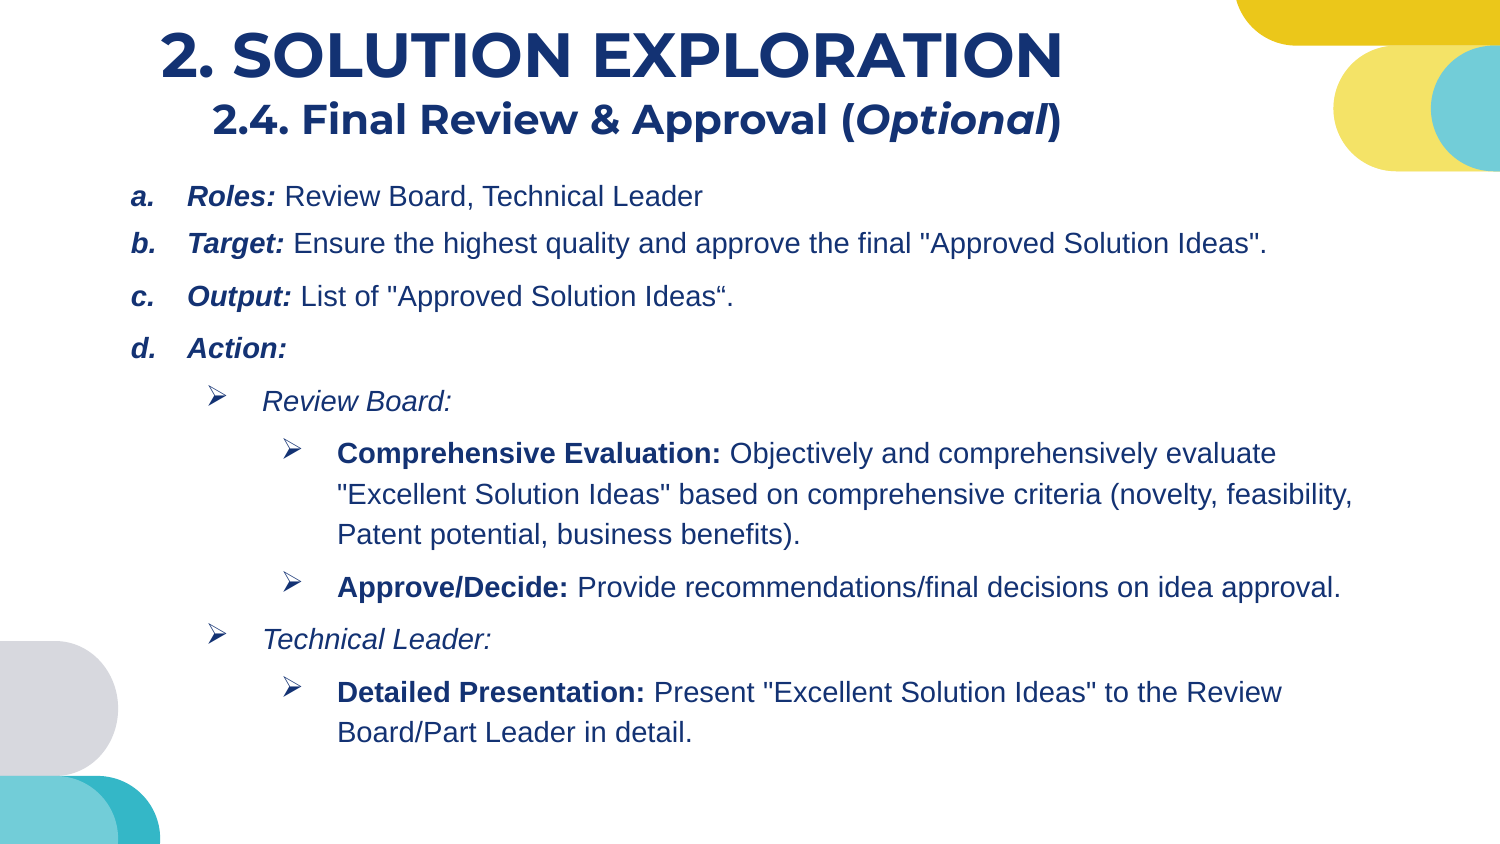

# 2. SOLUTION EXPLORATION
2.4. Final Review & Approval (Optional)
Roles: Review Board, Technical Leader
Target: Ensure the highest quality and approve the final "Approved Solution Ideas".
Output: List of "Approved Solution Ideas“.
Action:
Review Board:
Comprehensive Evaluation: Objectively and comprehensively evaluate "Excellent Solution Ideas" based on comprehensive criteria (novelty, feasibility, Patent potential, business benefits).
Approve/Decide: Provide recommendations/final decisions on idea approval.
Technical Leader:
Detailed Presentation: Present "Excellent Solution Ideas" to the Review Board/Part Leader in detail.